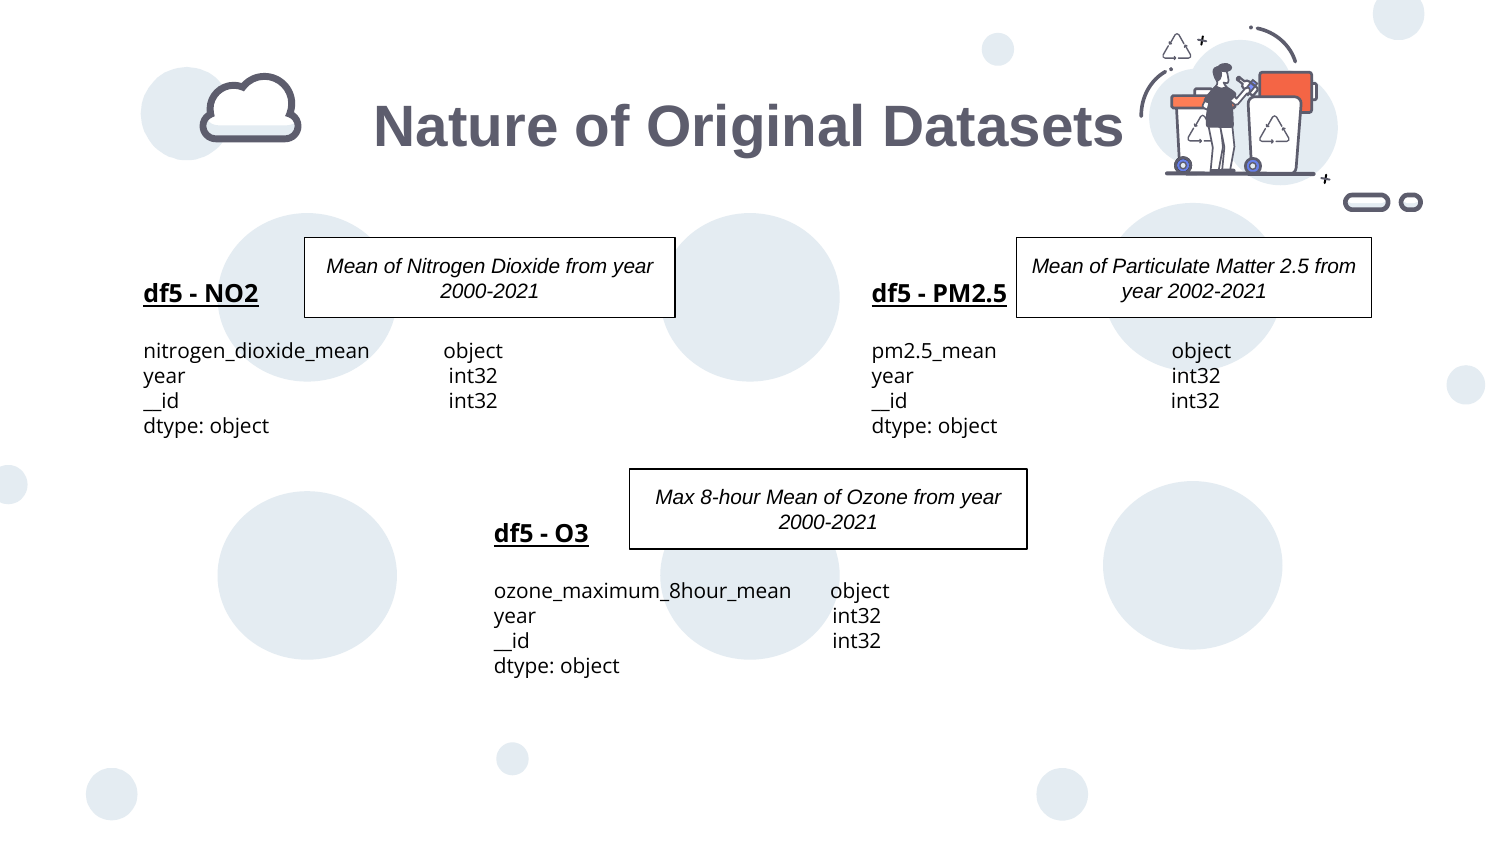

# Nature of Original Datasets

Mean of Nitrogen Dioxide from year 2000-2021
Mean of Particulate Matter 2.5 from year 2002-2021
df5 - PM2.5

pm2.5_mean                 	object
year                        	int32
__id                                                int32
dtype: object
df5 - NO2

nitrogen_dioxide_mean      	object
year                         	 int32
__id		 int32
dtype: object
Max 8-hour Mean of Ozone from year 2000-2021
df5 - O3

ozone_maximum_8hour_mean       object
year                         	       int32
__id		       int32
dtype: object